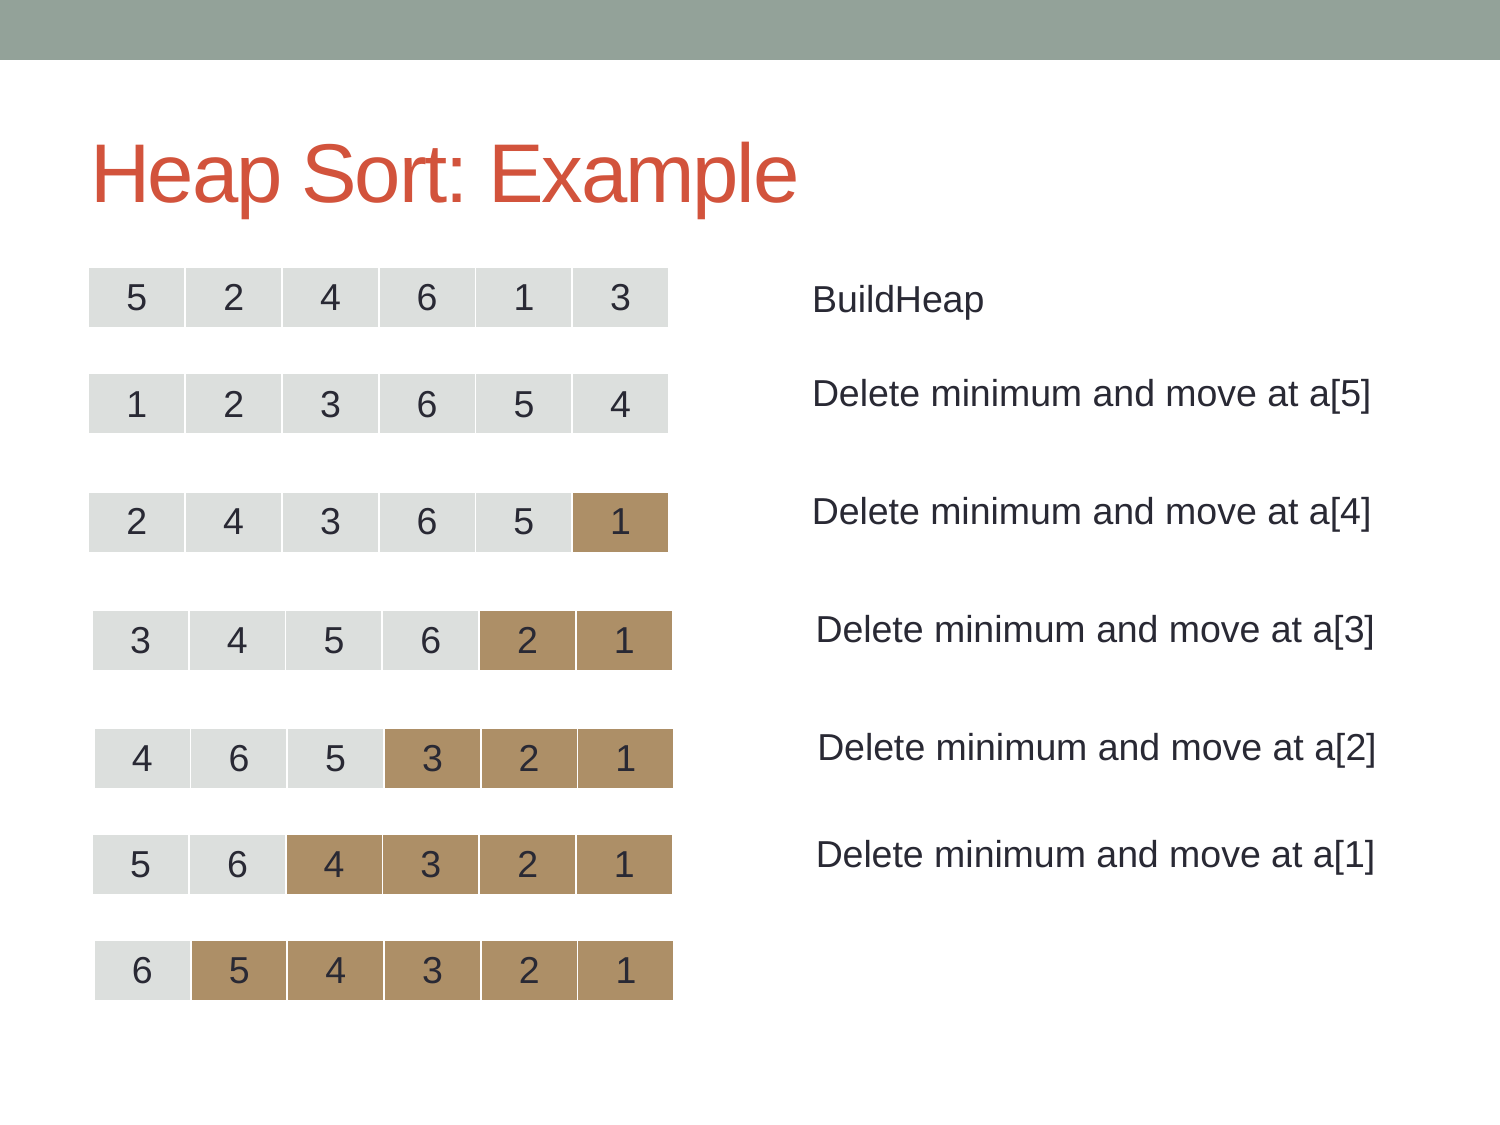

# Heap Sort: Example
| 5 | 2 | 4 | 6 | 1 | 3 |
| --- | --- | --- | --- | --- | --- |
BuildHeap
Delete minimum and move at a[5]
| 1 | 2 | 3 | 6 | 5 | 4 |
| --- | --- | --- | --- | --- | --- |
Delete minimum and move at a[4]
| 2 | 4 | 3 | 6 | 5 | 1 |
| --- | --- | --- | --- | --- | --- |
Delete minimum and move at a[3]
| 3 | 4 | 5 | 6 | 2 | 1 |
| --- | --- | --- | --- | --- | --- |
Delete minimum and move at a[2]
| 4 | 6 | 5 | 3 | 2 | 1 |
| --- | --- | --- | --- | --- | --- |
Delete minimum and move at a[1]
| 5 | 6 | 4 | 3 | 2 | 1 |
| --- | --- | --- | --- | --- | --- |
| 6 | 5 | 4 | 3 | 2 | 1 |
| --- | --- | --- | --- | --- | --- |